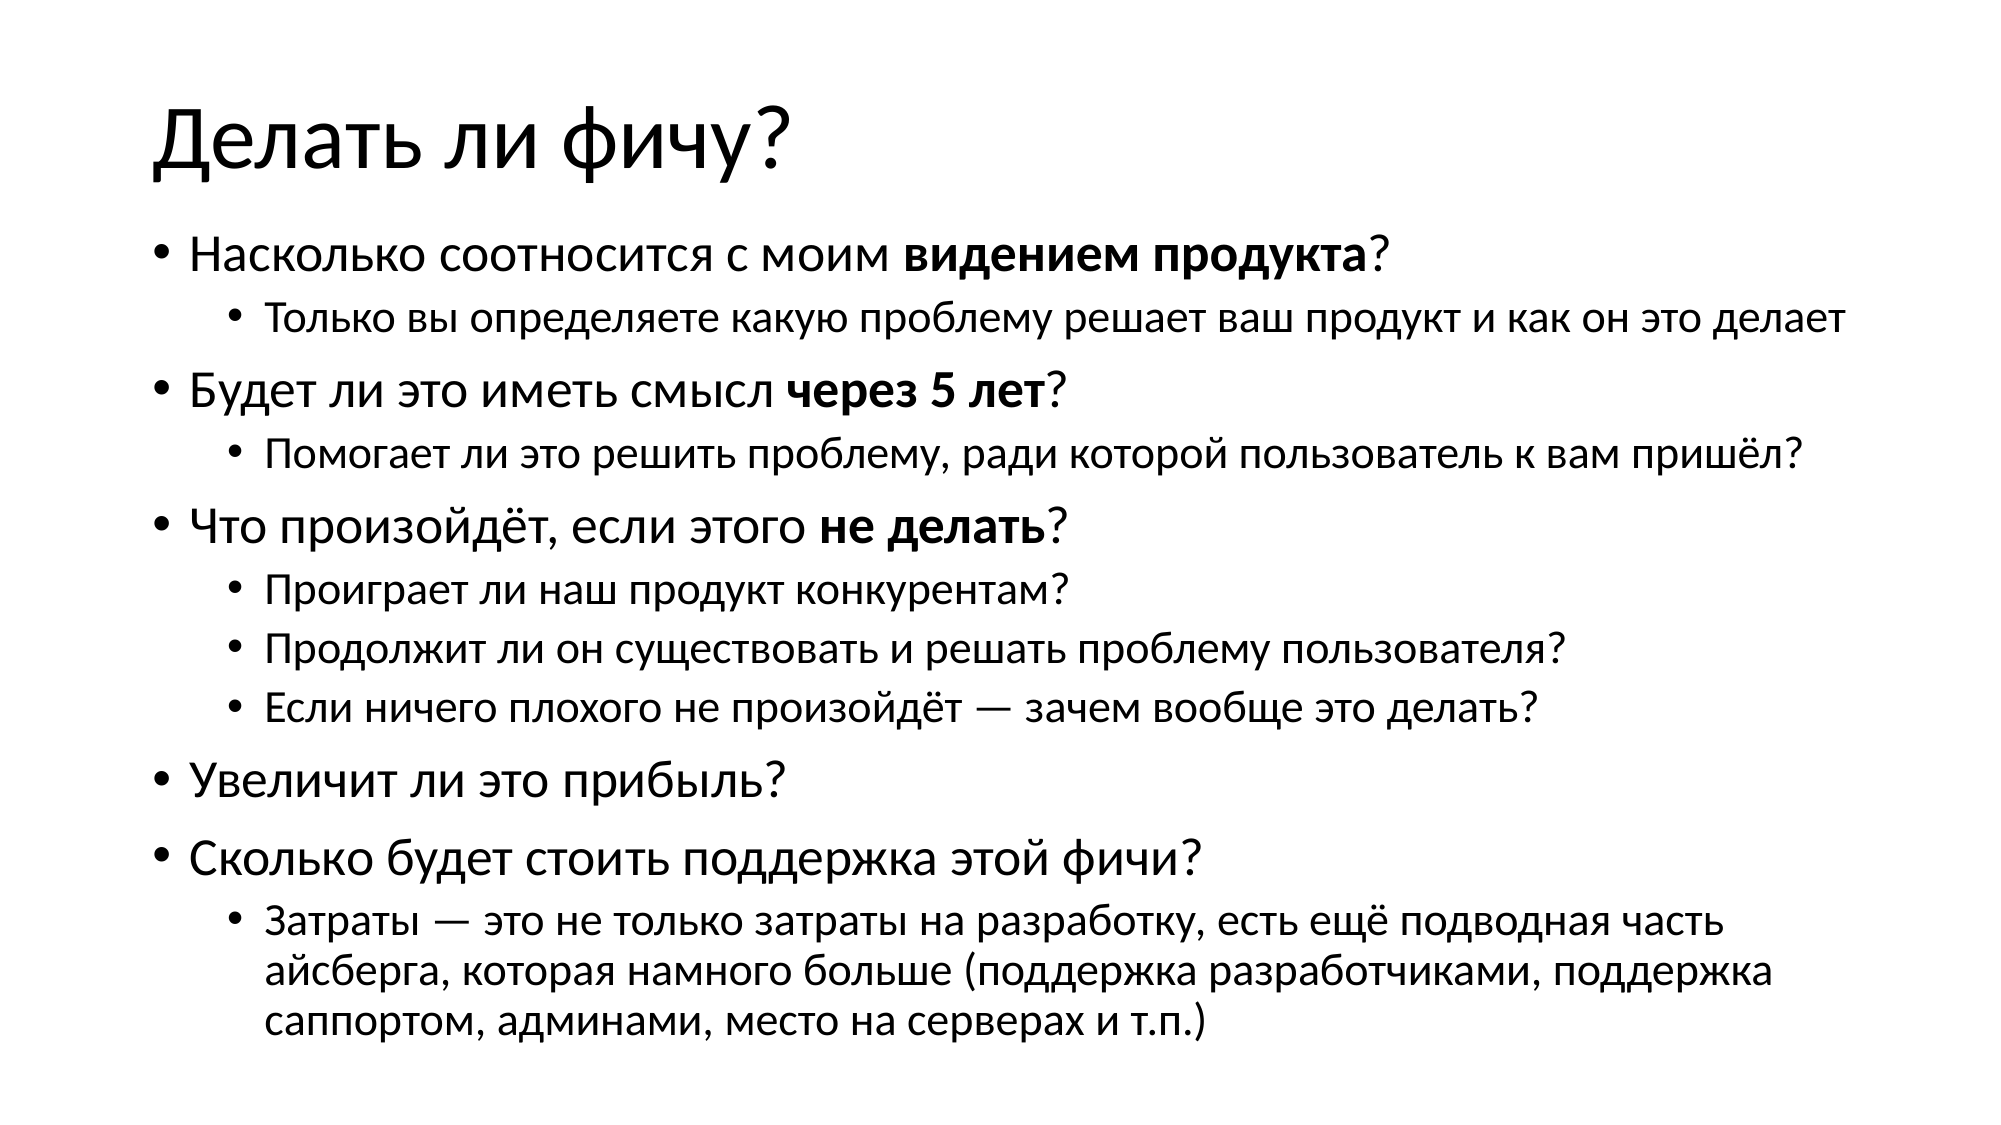

# Делать ли фичу?
Насколько соотносится с моим видением продукта?
Только вы определяете какую проблему решает ваш продукт и как он это делает
Будет ли это иметь смысл через 5 лет?
Помогает ли это решить проблему, ради которой пользователь к вам пришёл?
Что произойдёт, если этого не делать?
Проиграет ли наш продукт конкурентам?
Продолжит ли он существовать и решать проблему пользователя?
Если ничего плохого не произойдёт — зачем вообще это делать?
Увеличит ли это прибыль?
Сколько будет стоить поддержка этой фичи?
Затраты — это не только затраты на разработку, есть ещё подводная часть айсберга, которая намного больше (поддержка разработчиками, поддержка саппортом, админами, место на серверах и т.п.)